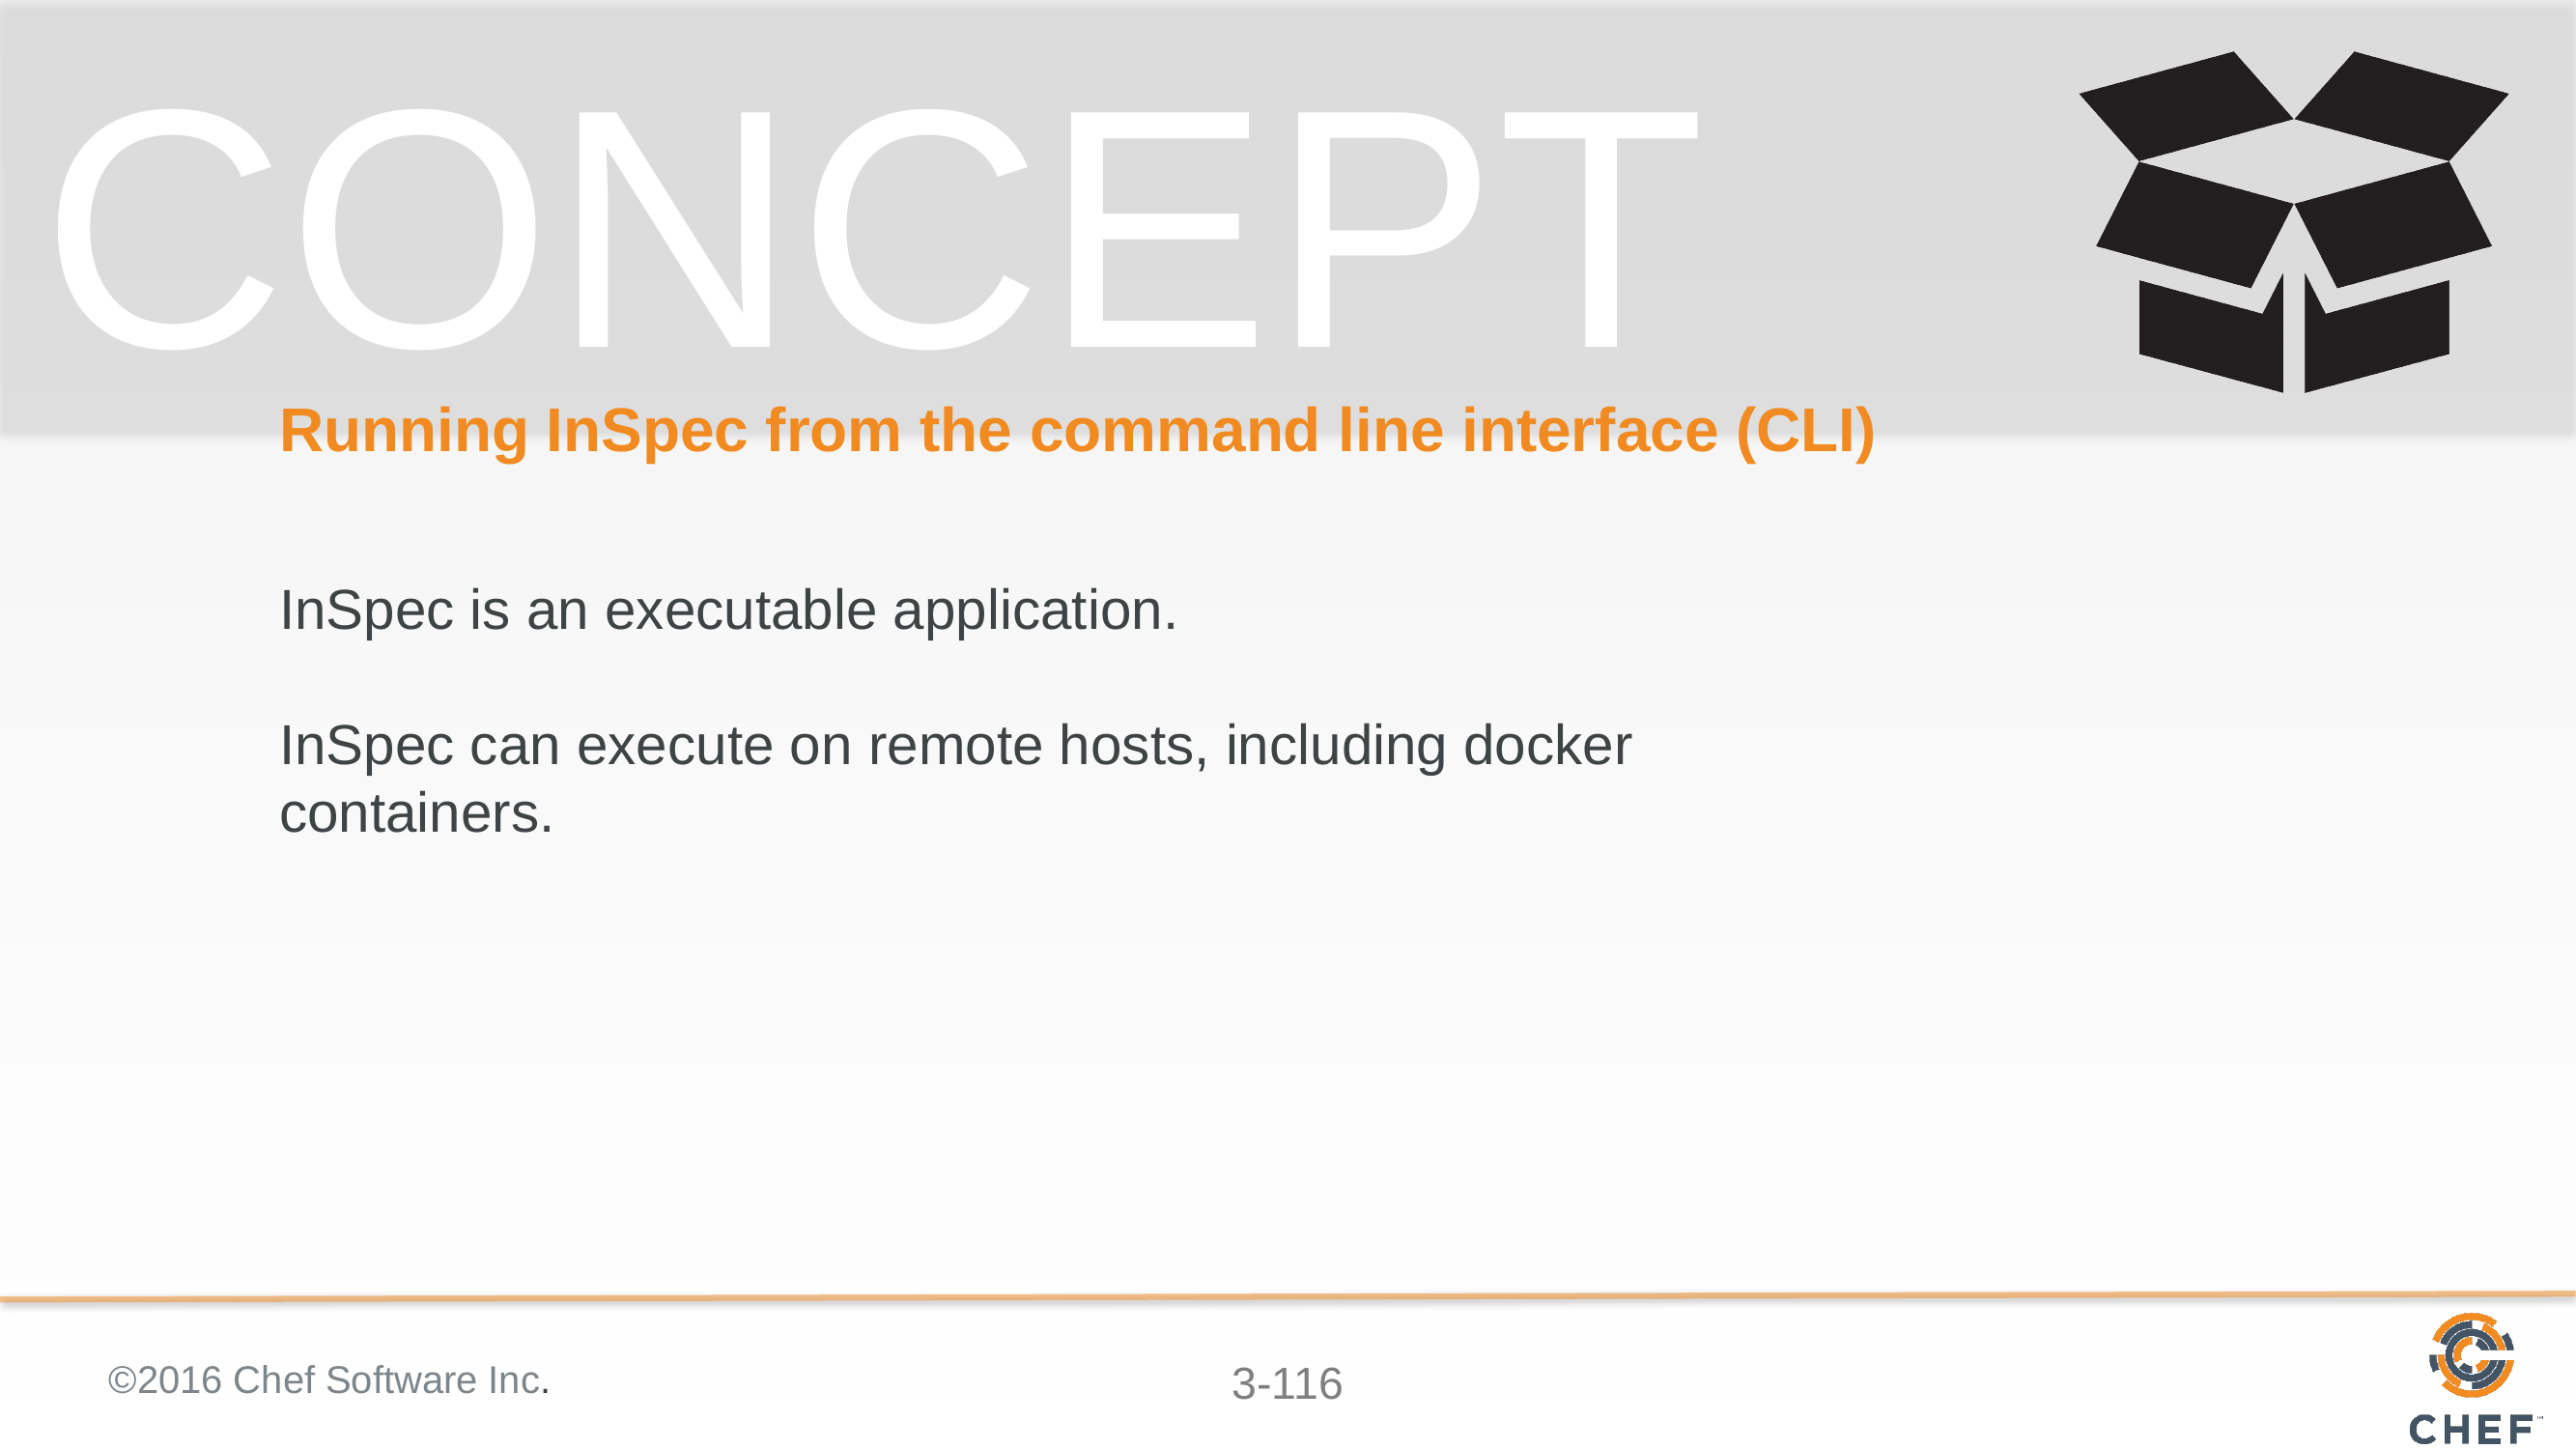

# Running InSpec from the command line interface (CLI)
InSpec is an executable application.

InSpec can execute on remote hosts, including docker
containers.